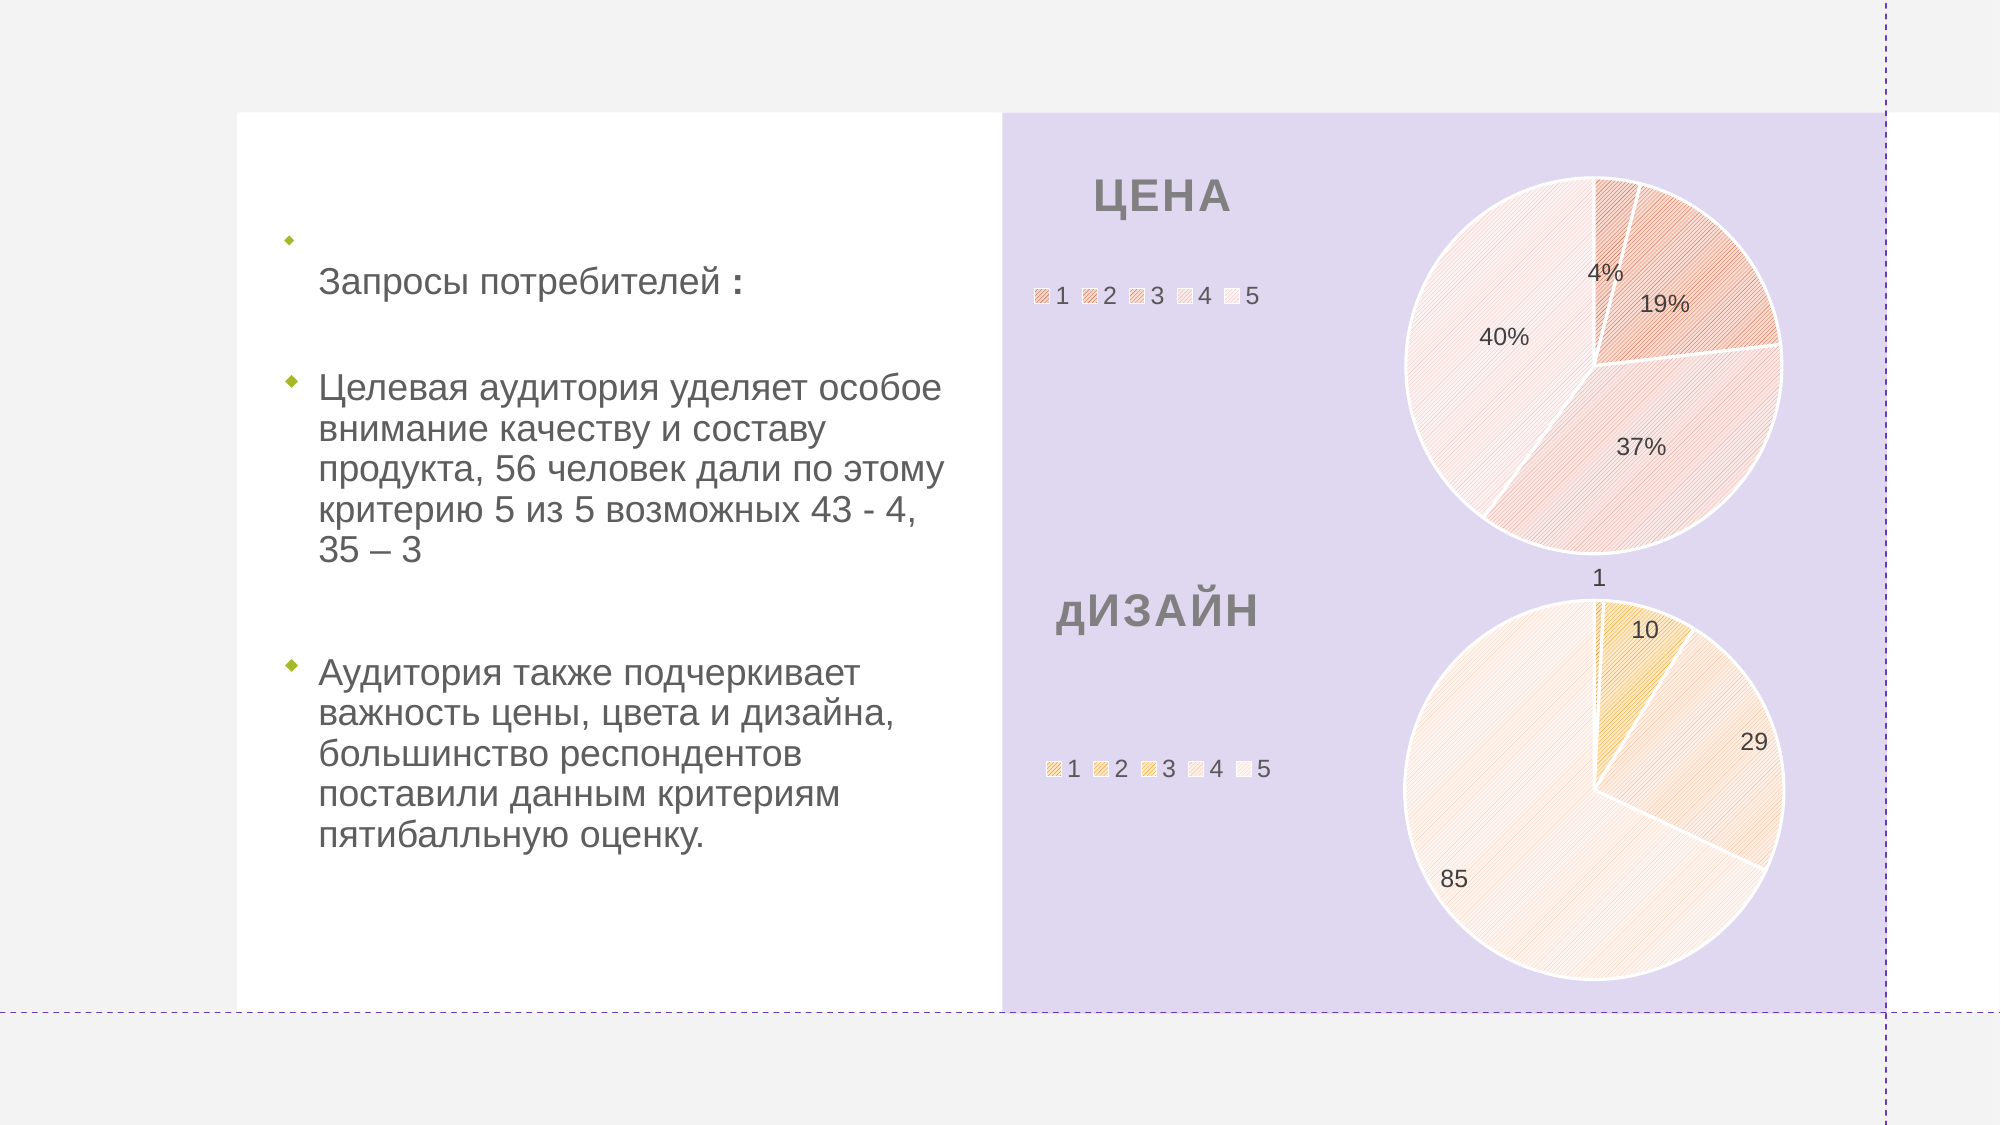

### Chart: ЦЕНА

| Category |  |
|---|---|

Запросы потребителей :
Целевая аудитория уделяет особое внимание качеству и составу продукта, 56 человек дали по этому критерию 5 из 5 возможных 43 - 4, 35 – 3

Аудитория также подчеркивает важность цены, цвета и дизайна, большинство респондентов поставили данным критериям  пятибалльную оценку.

### Chart: дИЗАЙН

| Category |  |
|---|---|